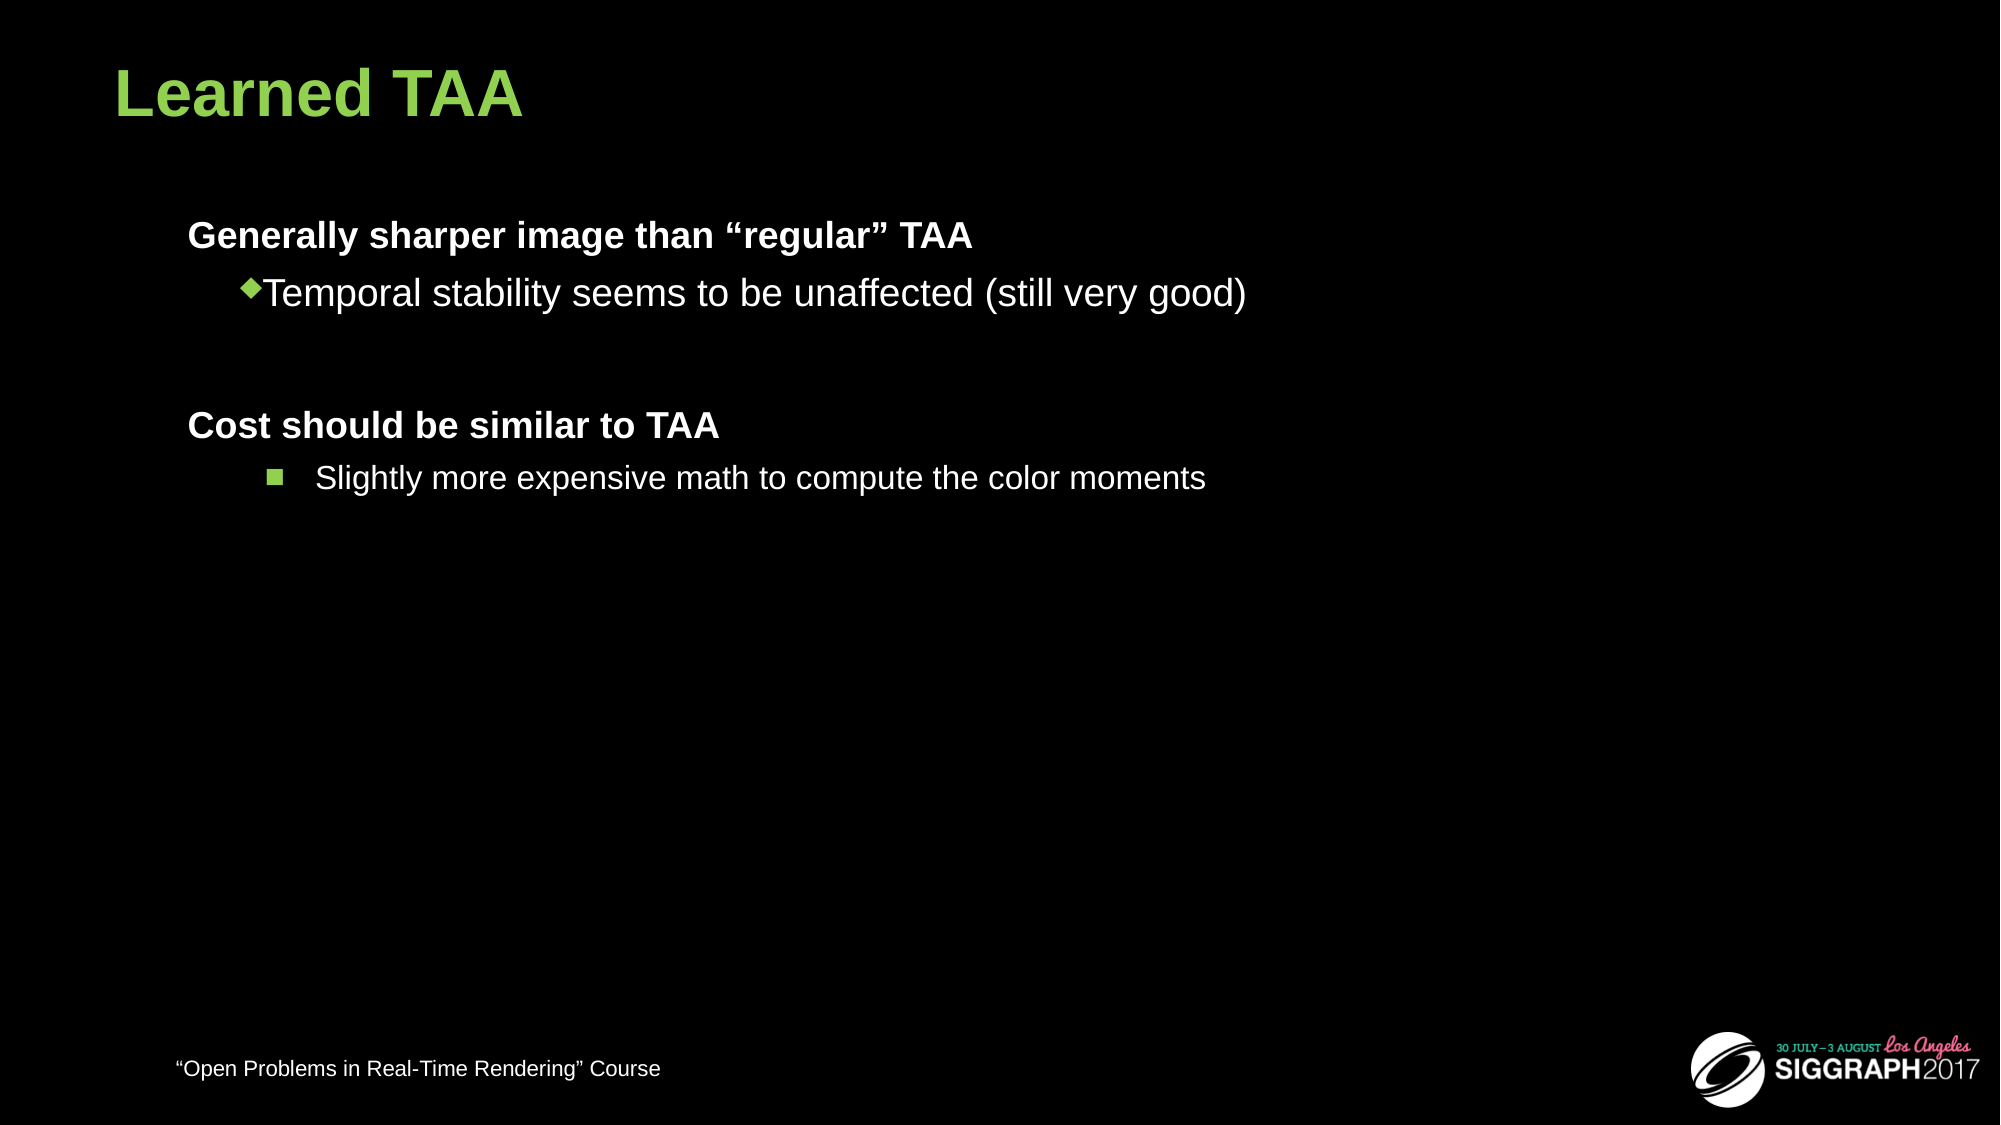

# Learned TAA
Generally sharper image than “regular” TAA
Temporal stability seems to be unaffected (still very good)

Cost should be similar to TAA
Slightly more expensive math to compute the color moments